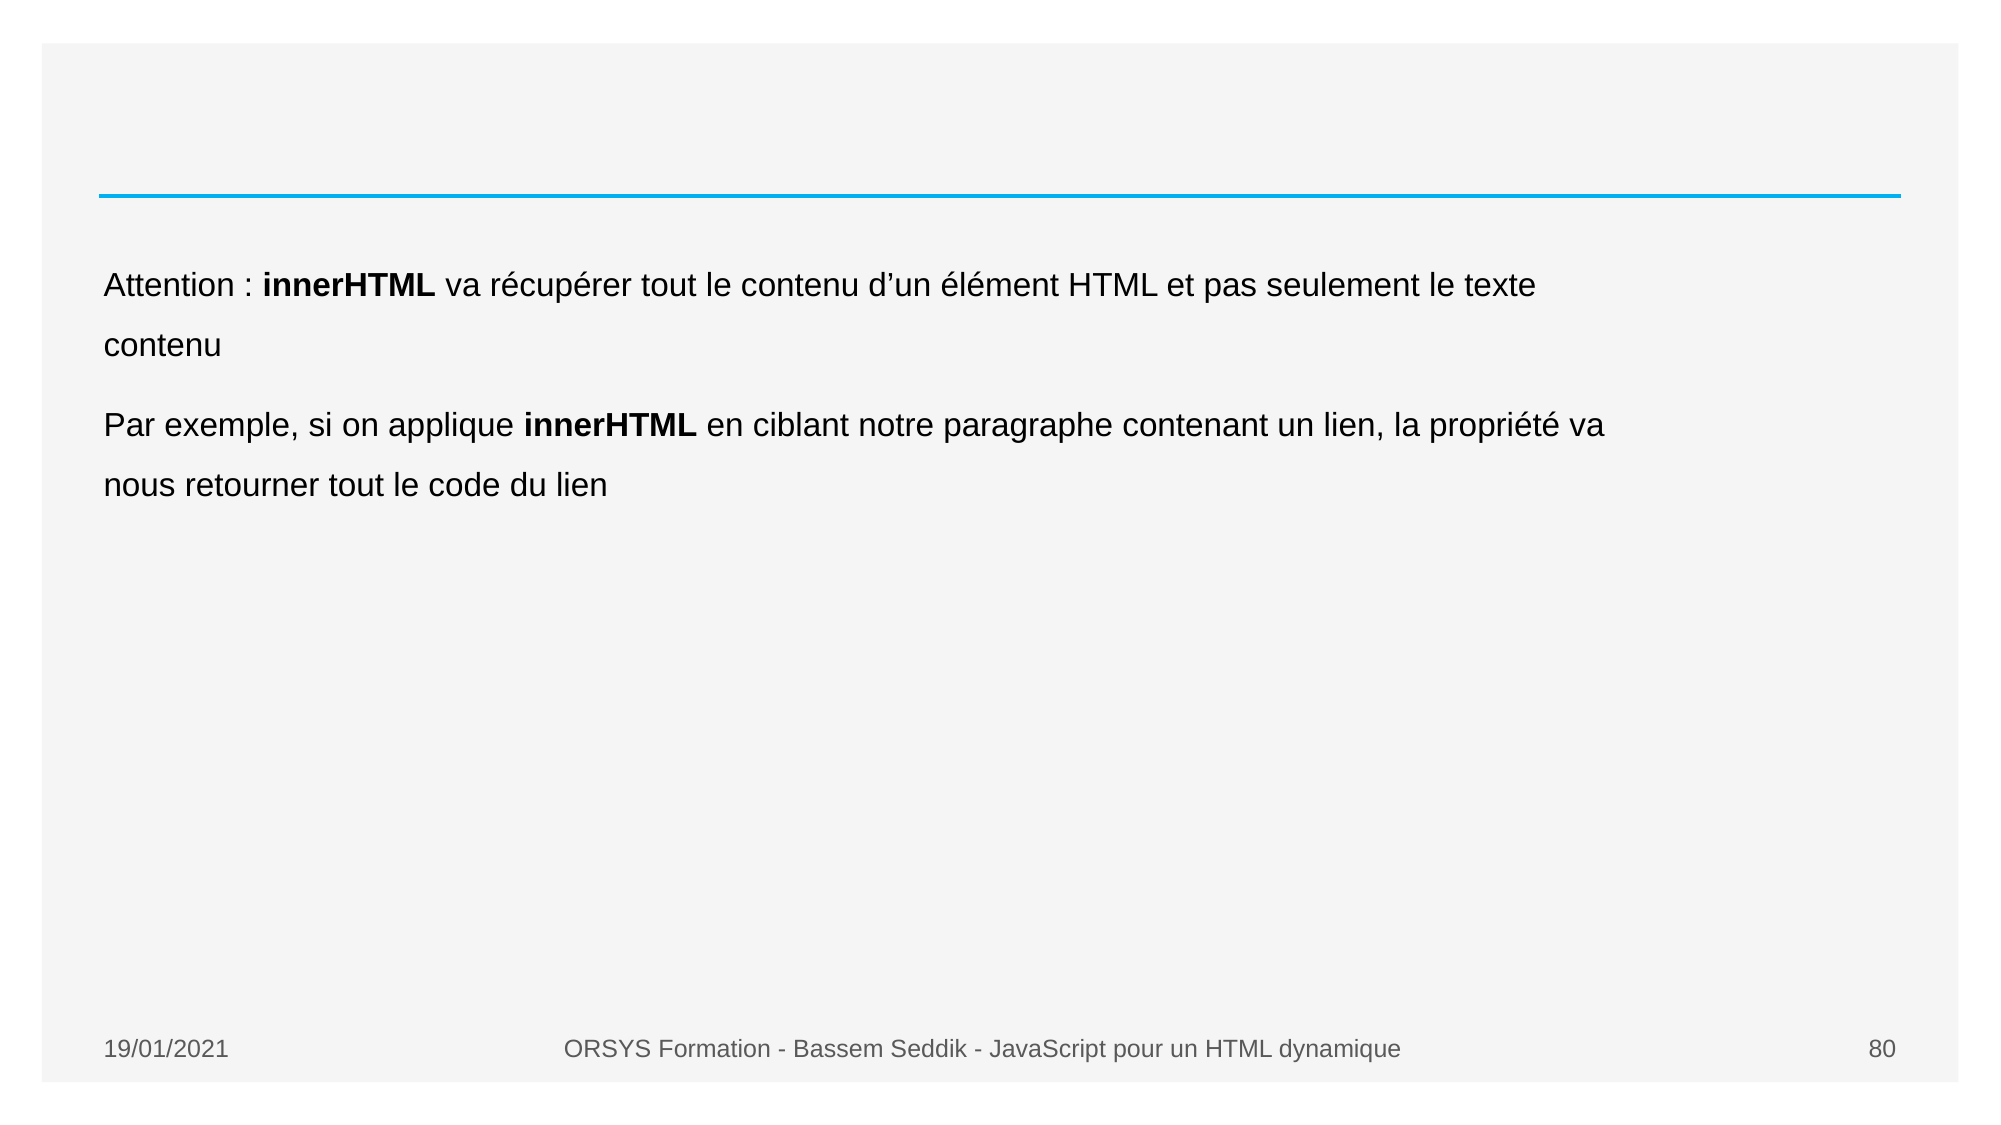

#
Attention : innerHTML va récupérer tout le contenu d’un élément HTML et pas seulement le texte contenu
Par exemple, si on applique innerHTML en ciblant notre paragraphe contenant un lien, la propriété va nous retourner tout le code du lien
19/01/2021
ORSYS Formation - Bassem Seddik - JavaScript pour un HTML dynamique
80